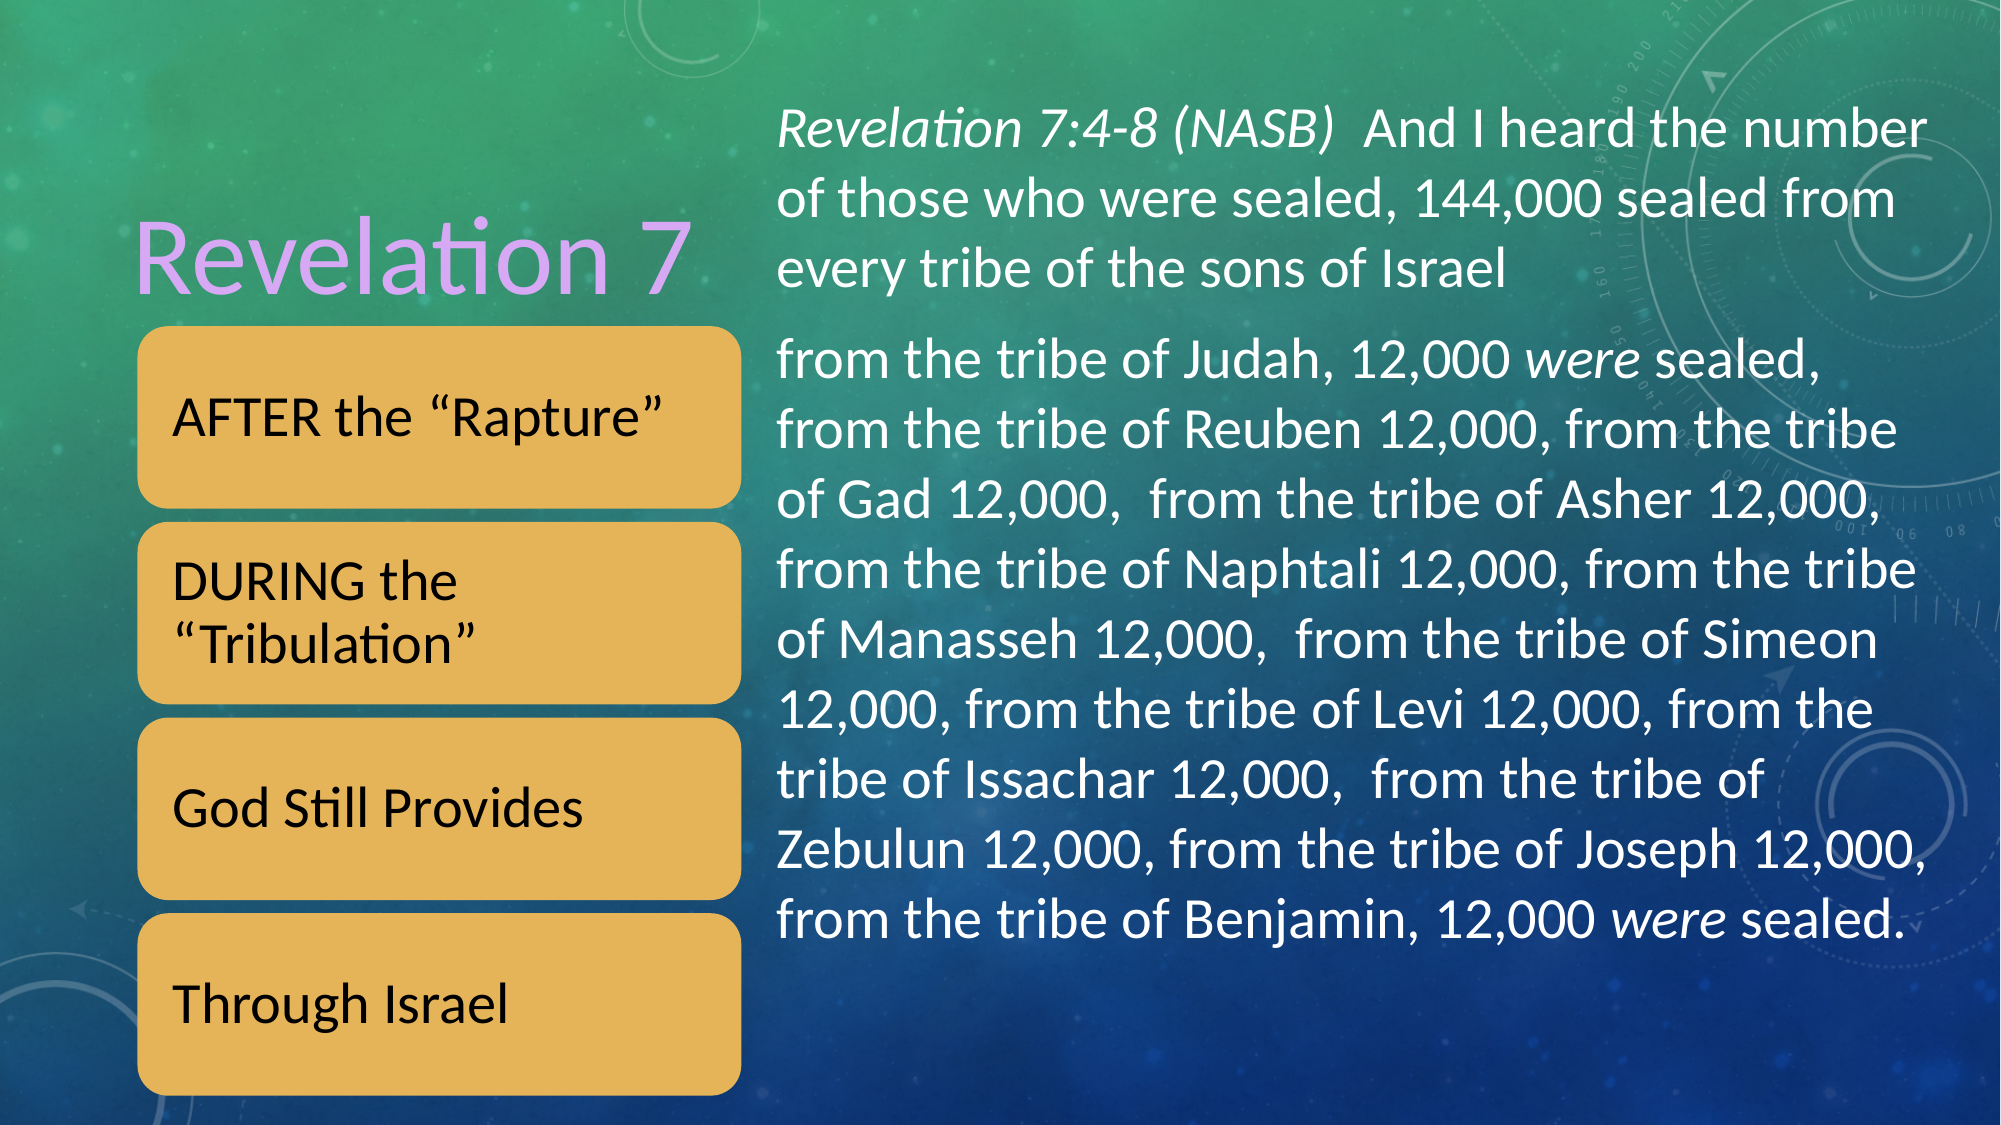

Revelation 7:4-8 (NASB)  And I heard the number of those who were sealed, 144,000 sealed from every tribe of the sons of Israel
from the tribe of Judah, 12,000 were sealed, from the tribe of Reuben 12,000, from the tribe of Gad 12,000,  from the tribe of Asher 12,000, from the tribe of Naphtali 12,000, from the tribe of Manasseh 12,000,  from the tribe of Simeon 12,000, from the tribe of Levi 12,000, from the tribe of Issachar 12,000,  from the tribe of Zebulun 12,000, from the tribe of Joseph 12,000, from the tribe of Benjamin, 12,000 were sealed.
# Revelation 7
AFTER the “Rapture”
DURING the “Tribulation”
God Still Provides
Through Israel